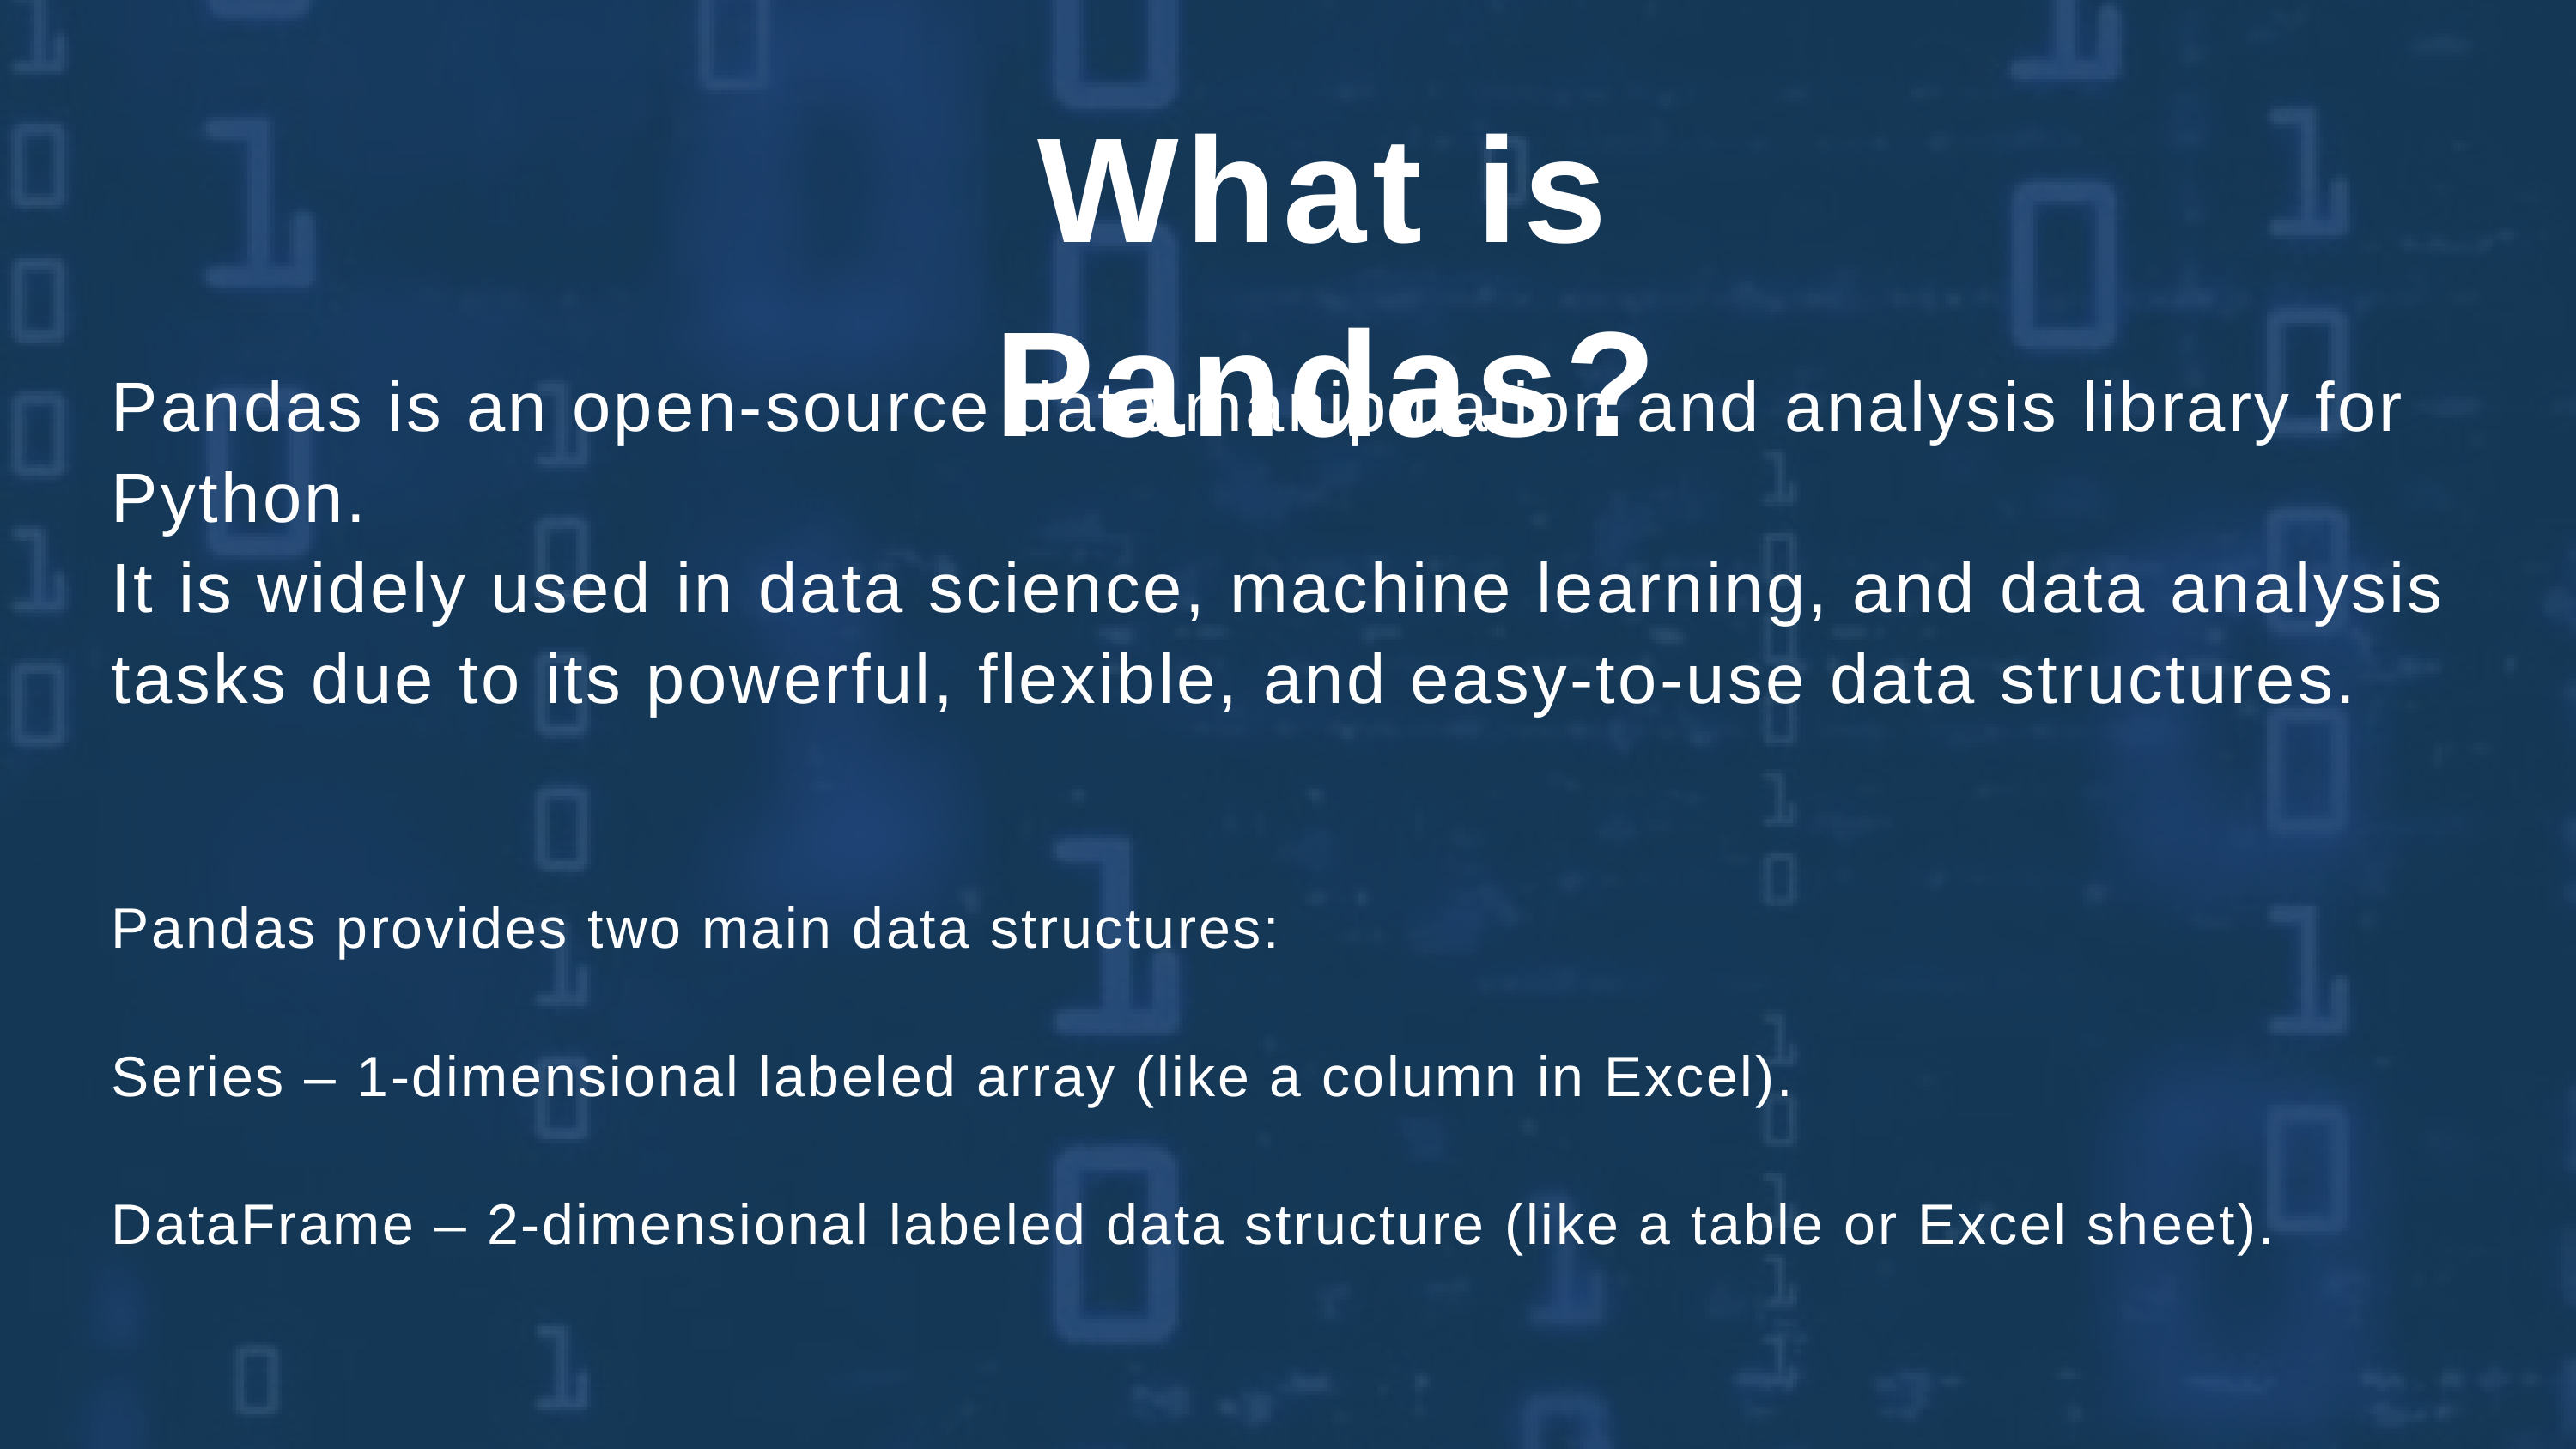

What is Pandas?
Pandas is an open-source data manipulation and analysis library for Python.
It is widely used in data science, machine learning, and data analysis tasks due to its powerful, flexible, and easy-to-use data structures.

Pandas provides two main data structures:

Series – 1-dimensional labeled array (like a column in Excel).

DataFrame – 2-dimensional labeled data structure (like a table or Excel sheet).